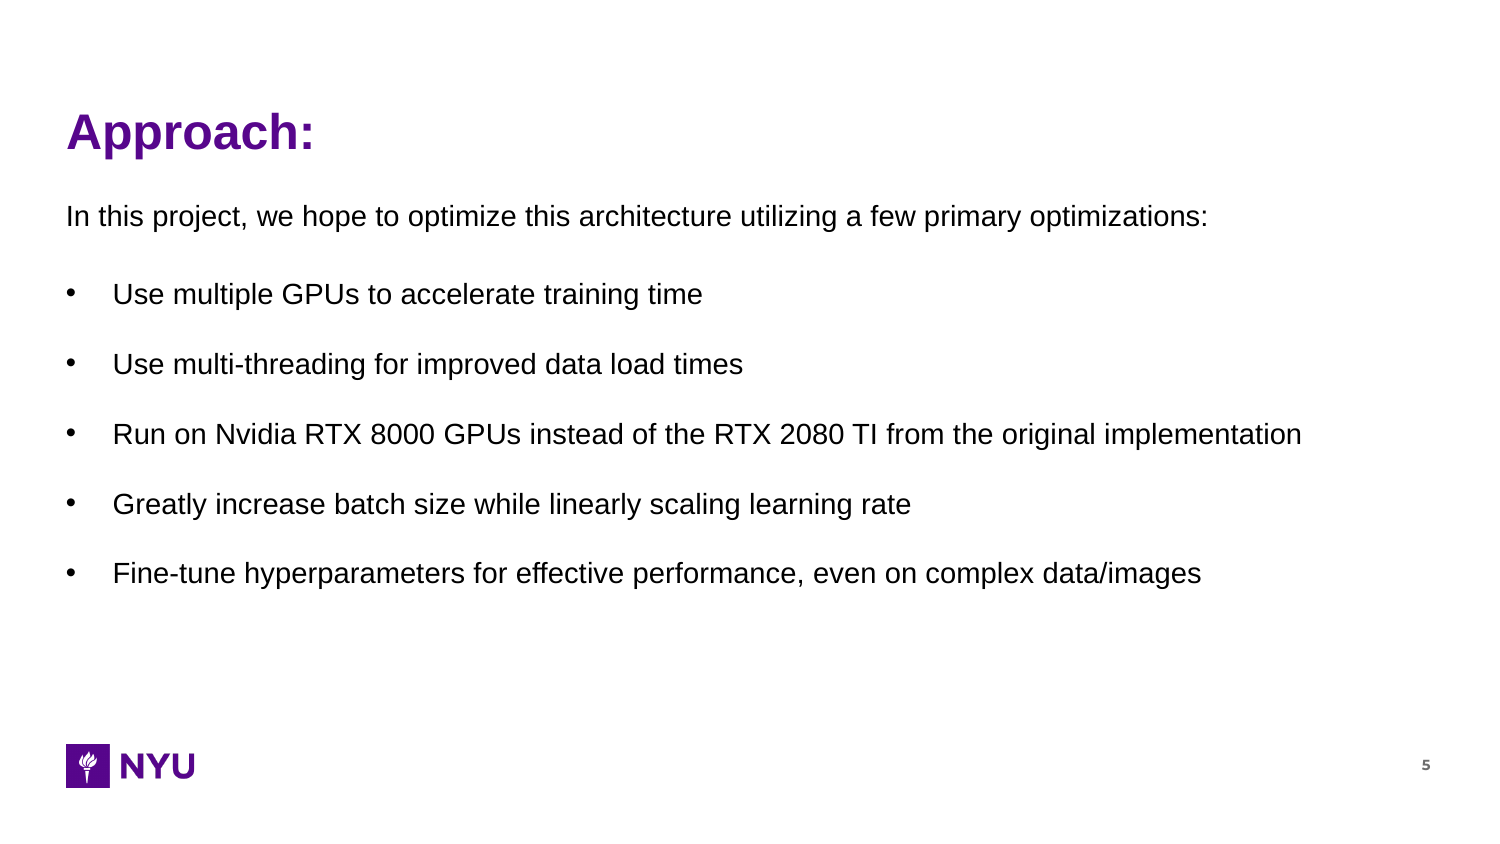

# Approach:
In this project, we hope to optimize this architecture utilizing a few primary optimizations:

Use multiple GPUs to accelerate training time

Use multi-threading for improved data load times

Run on Nvidia RTX 8000 GPUs instead of the RTX 2080 TI from the original implementation

Greatly increase batch size while linearly scaling learning rate

Fine-tune hyperparameters for effective performance, even on complex data/images